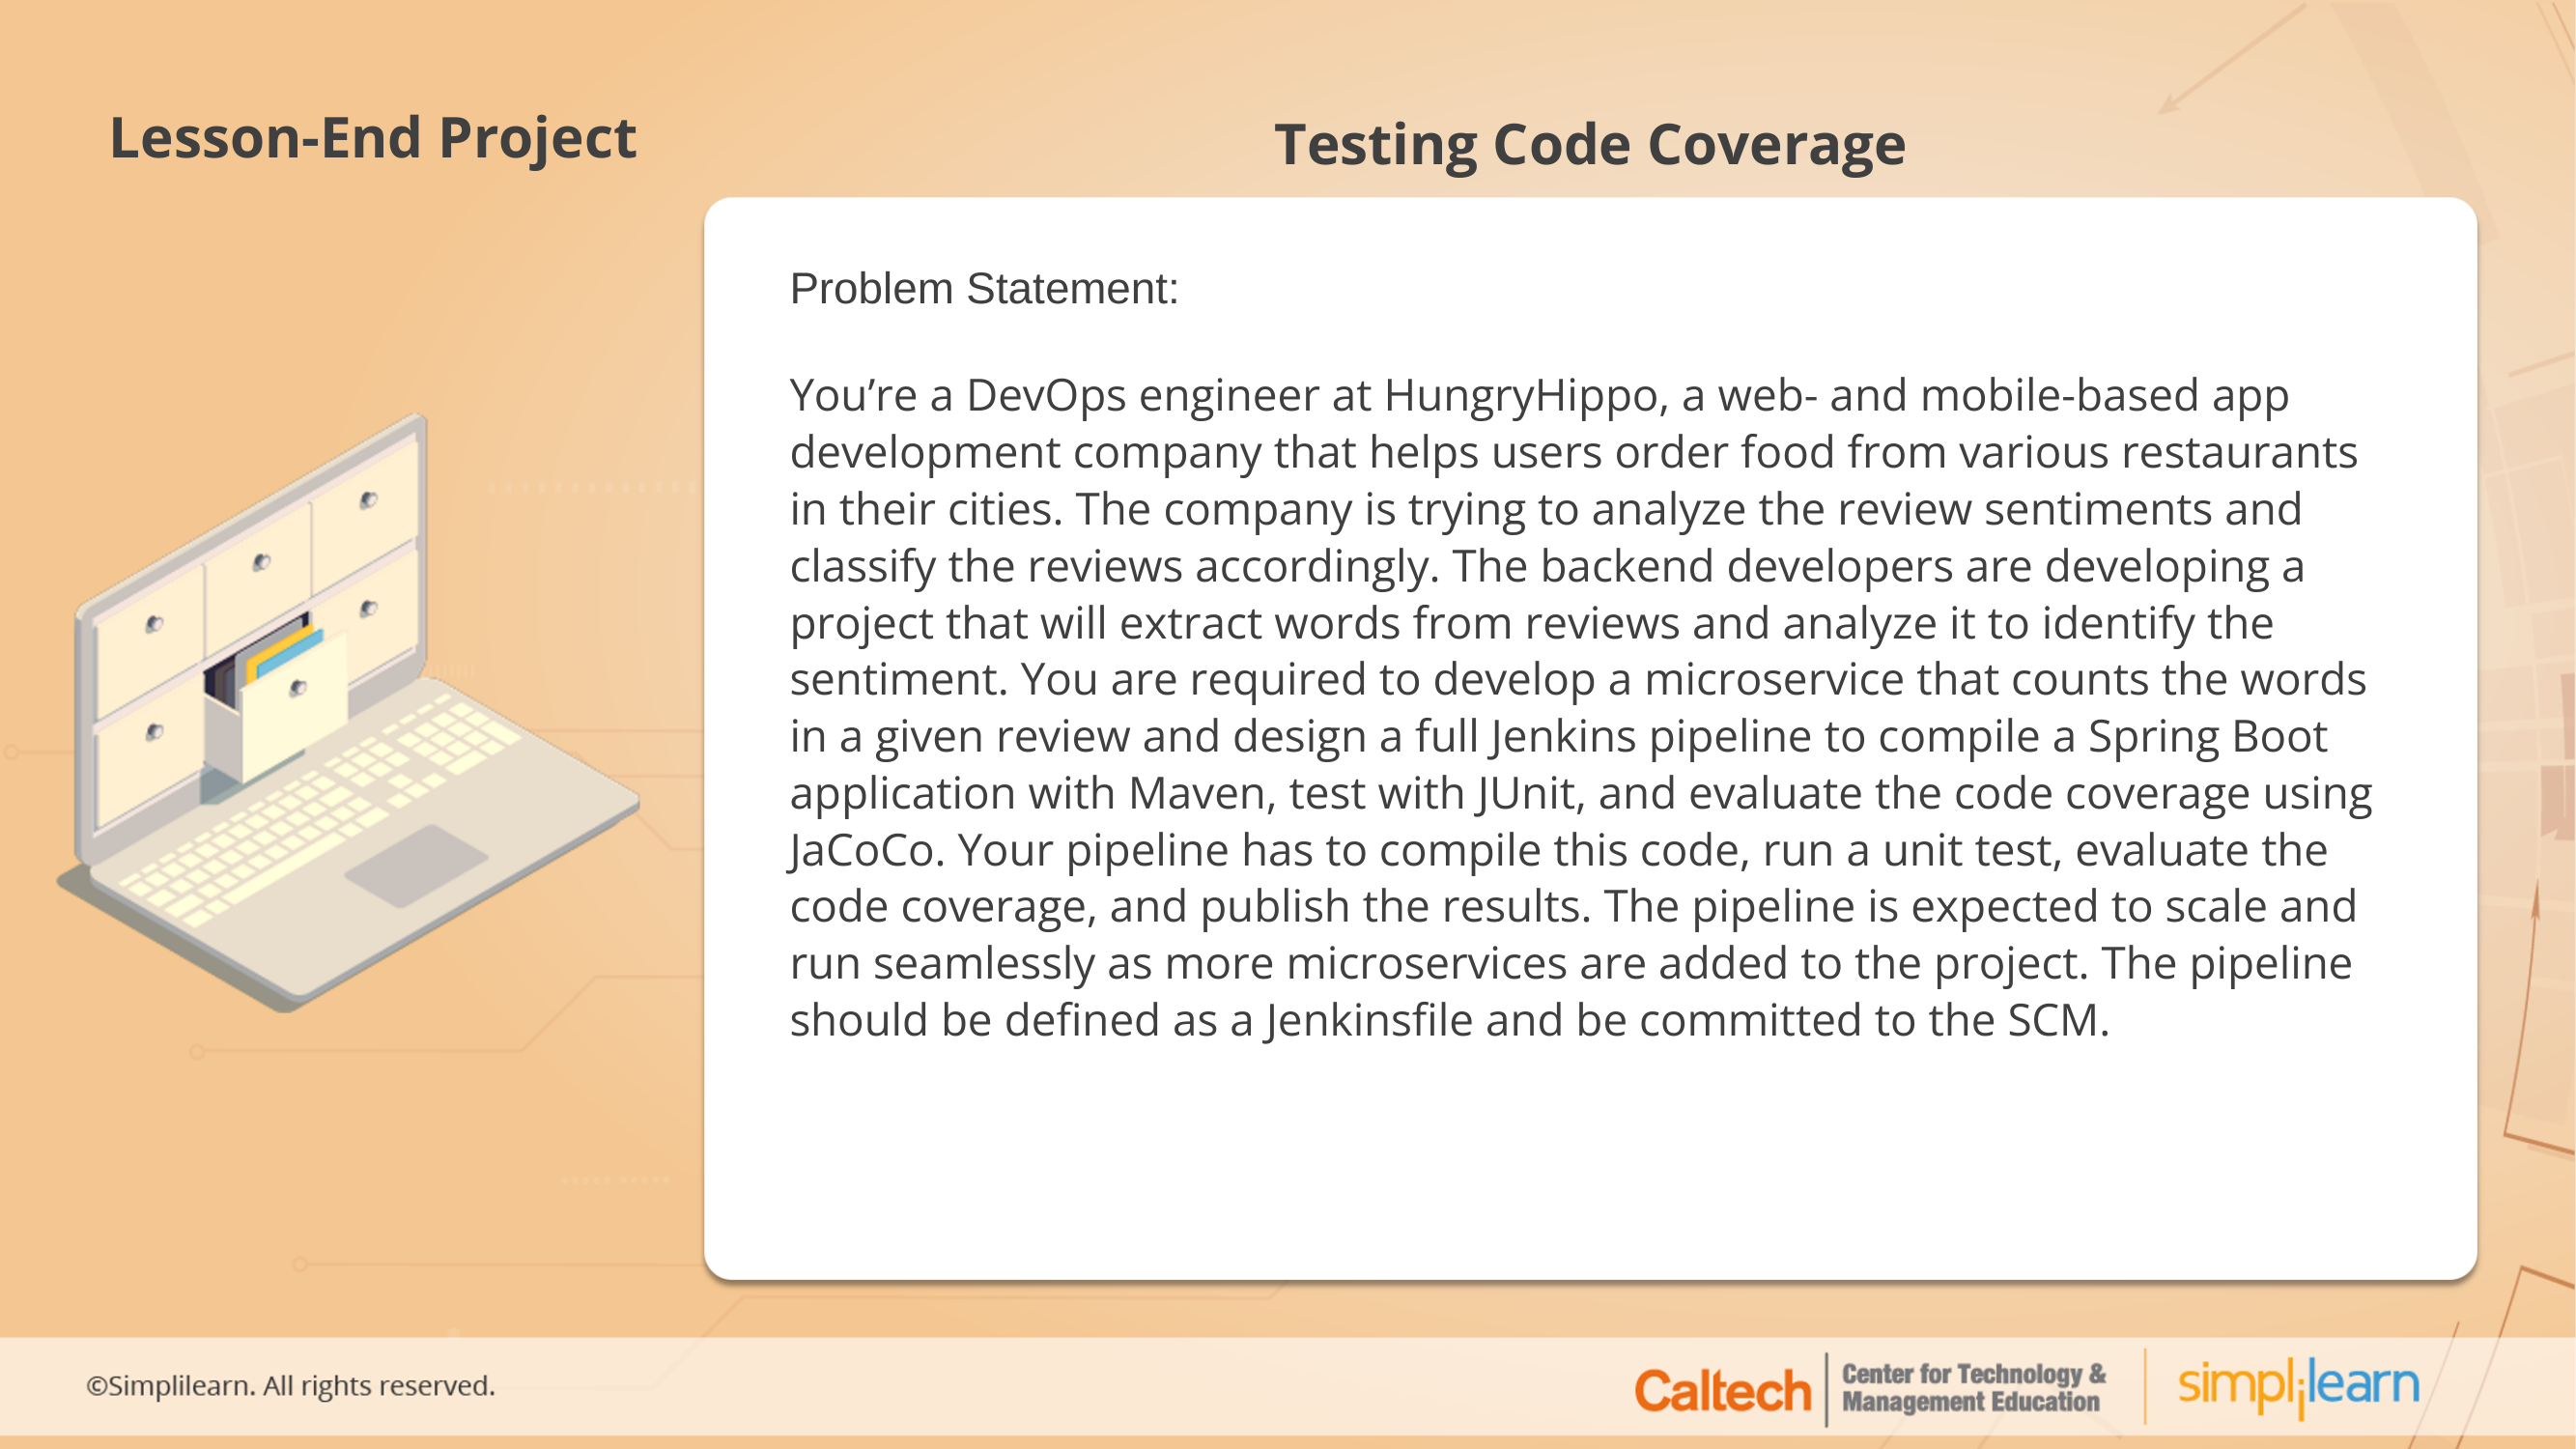

# Testing Code Coverage
Problem Statement:

You’re a DevOps engineer at HungryHippo, a web- and mobile-based app development company that helps users order food from various restaurants in their cities. The company is trying to analyze the review sentiments and classify the reviews accordingly. The backend developers are developing a project that will extract words from reviews and analyze it to identify the sentiment. You are required to develop a microservice that counts the words in a given review and design a full Jenkins pipeline to compile a Spring Boot  application with Maven, test with JUnit, and evaluate the code coverage using JaCoCo. Your pipeline has to compile this code, run a unit test, evaluate the code coverage, and publish the results. The pipeline is expected to scale and run seamlessly as more microservices are added to the project. The pipeline should be defined as a Jenkinsfile and be committed to the SCM.